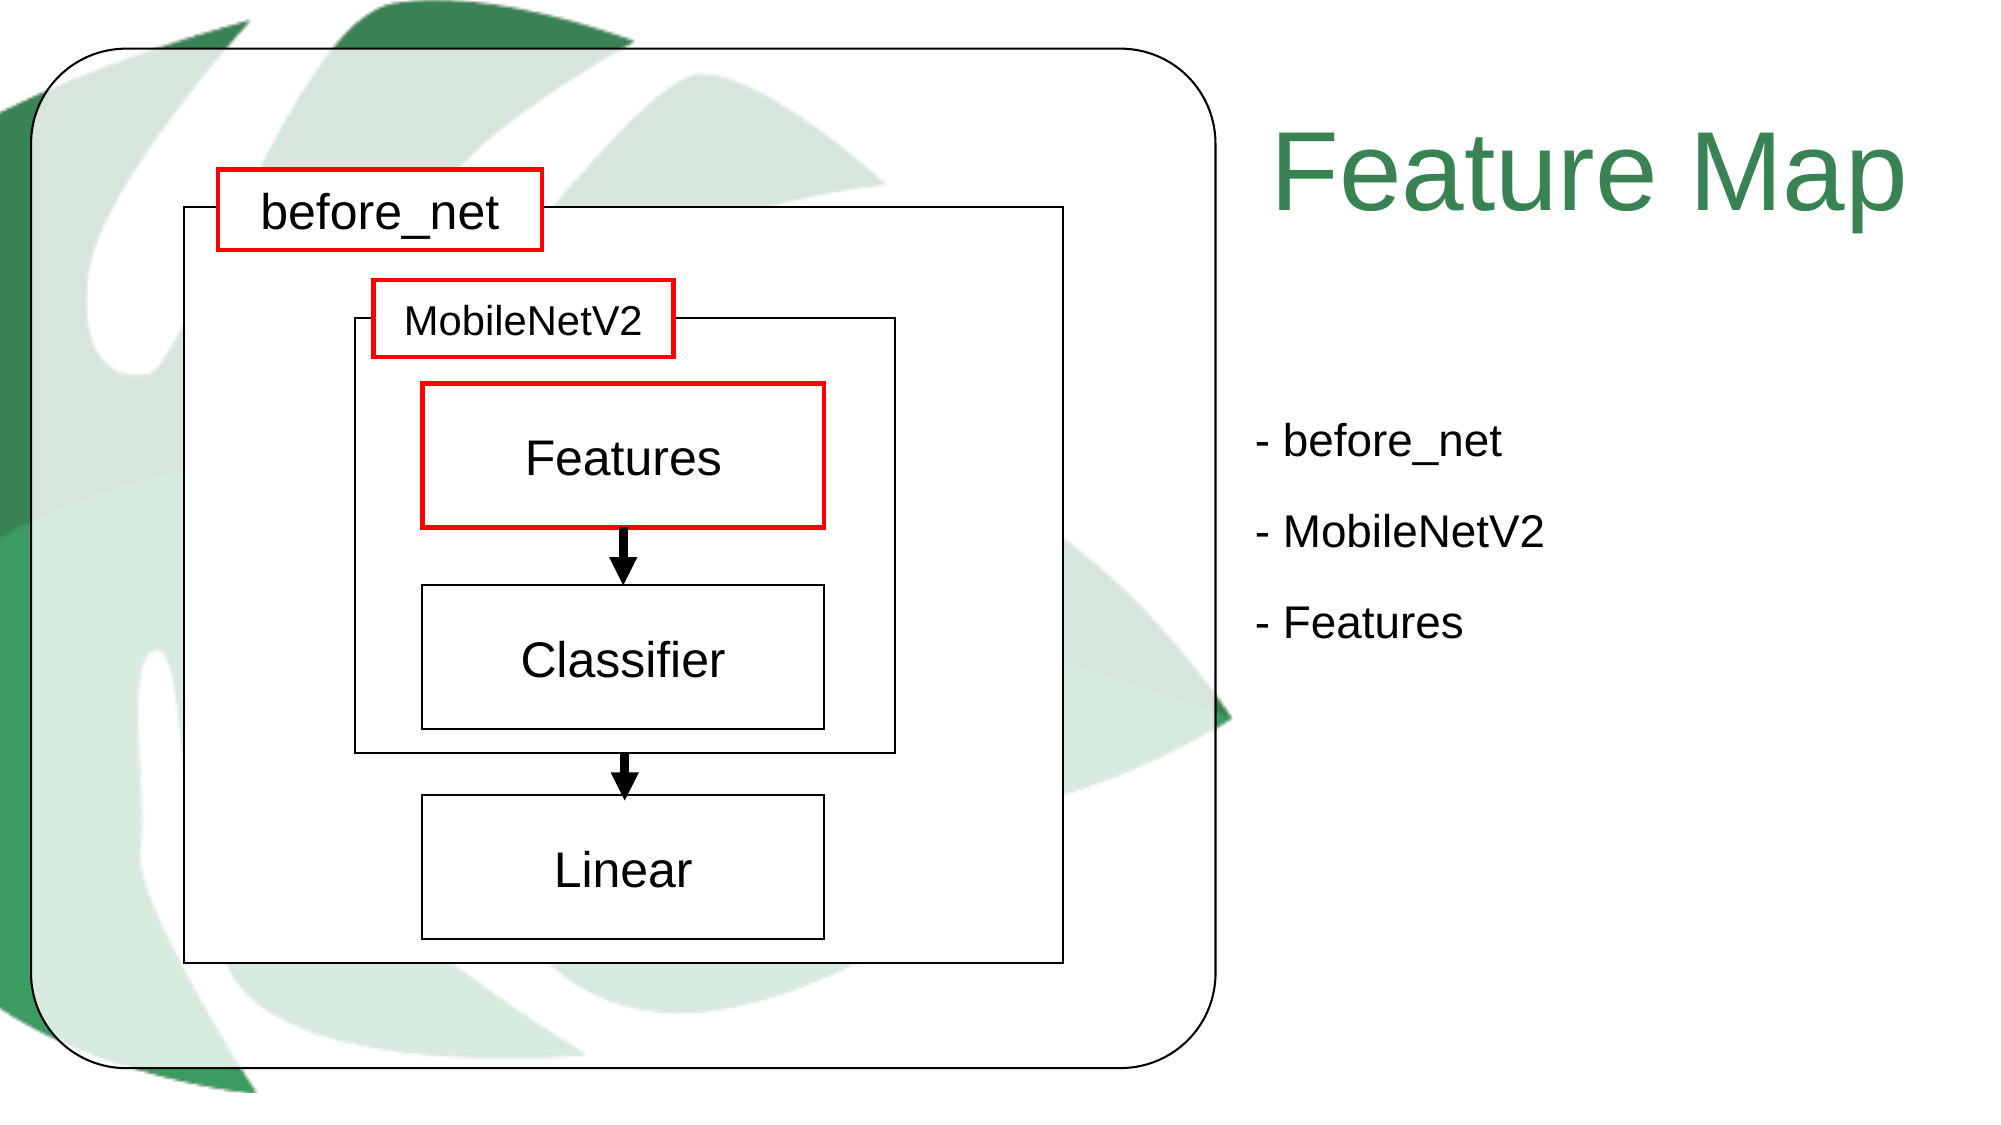

Feature Map
before_net

MobileNetV2

Features
Classifier
Linear
- before_net
- MobileNetV2
- Features